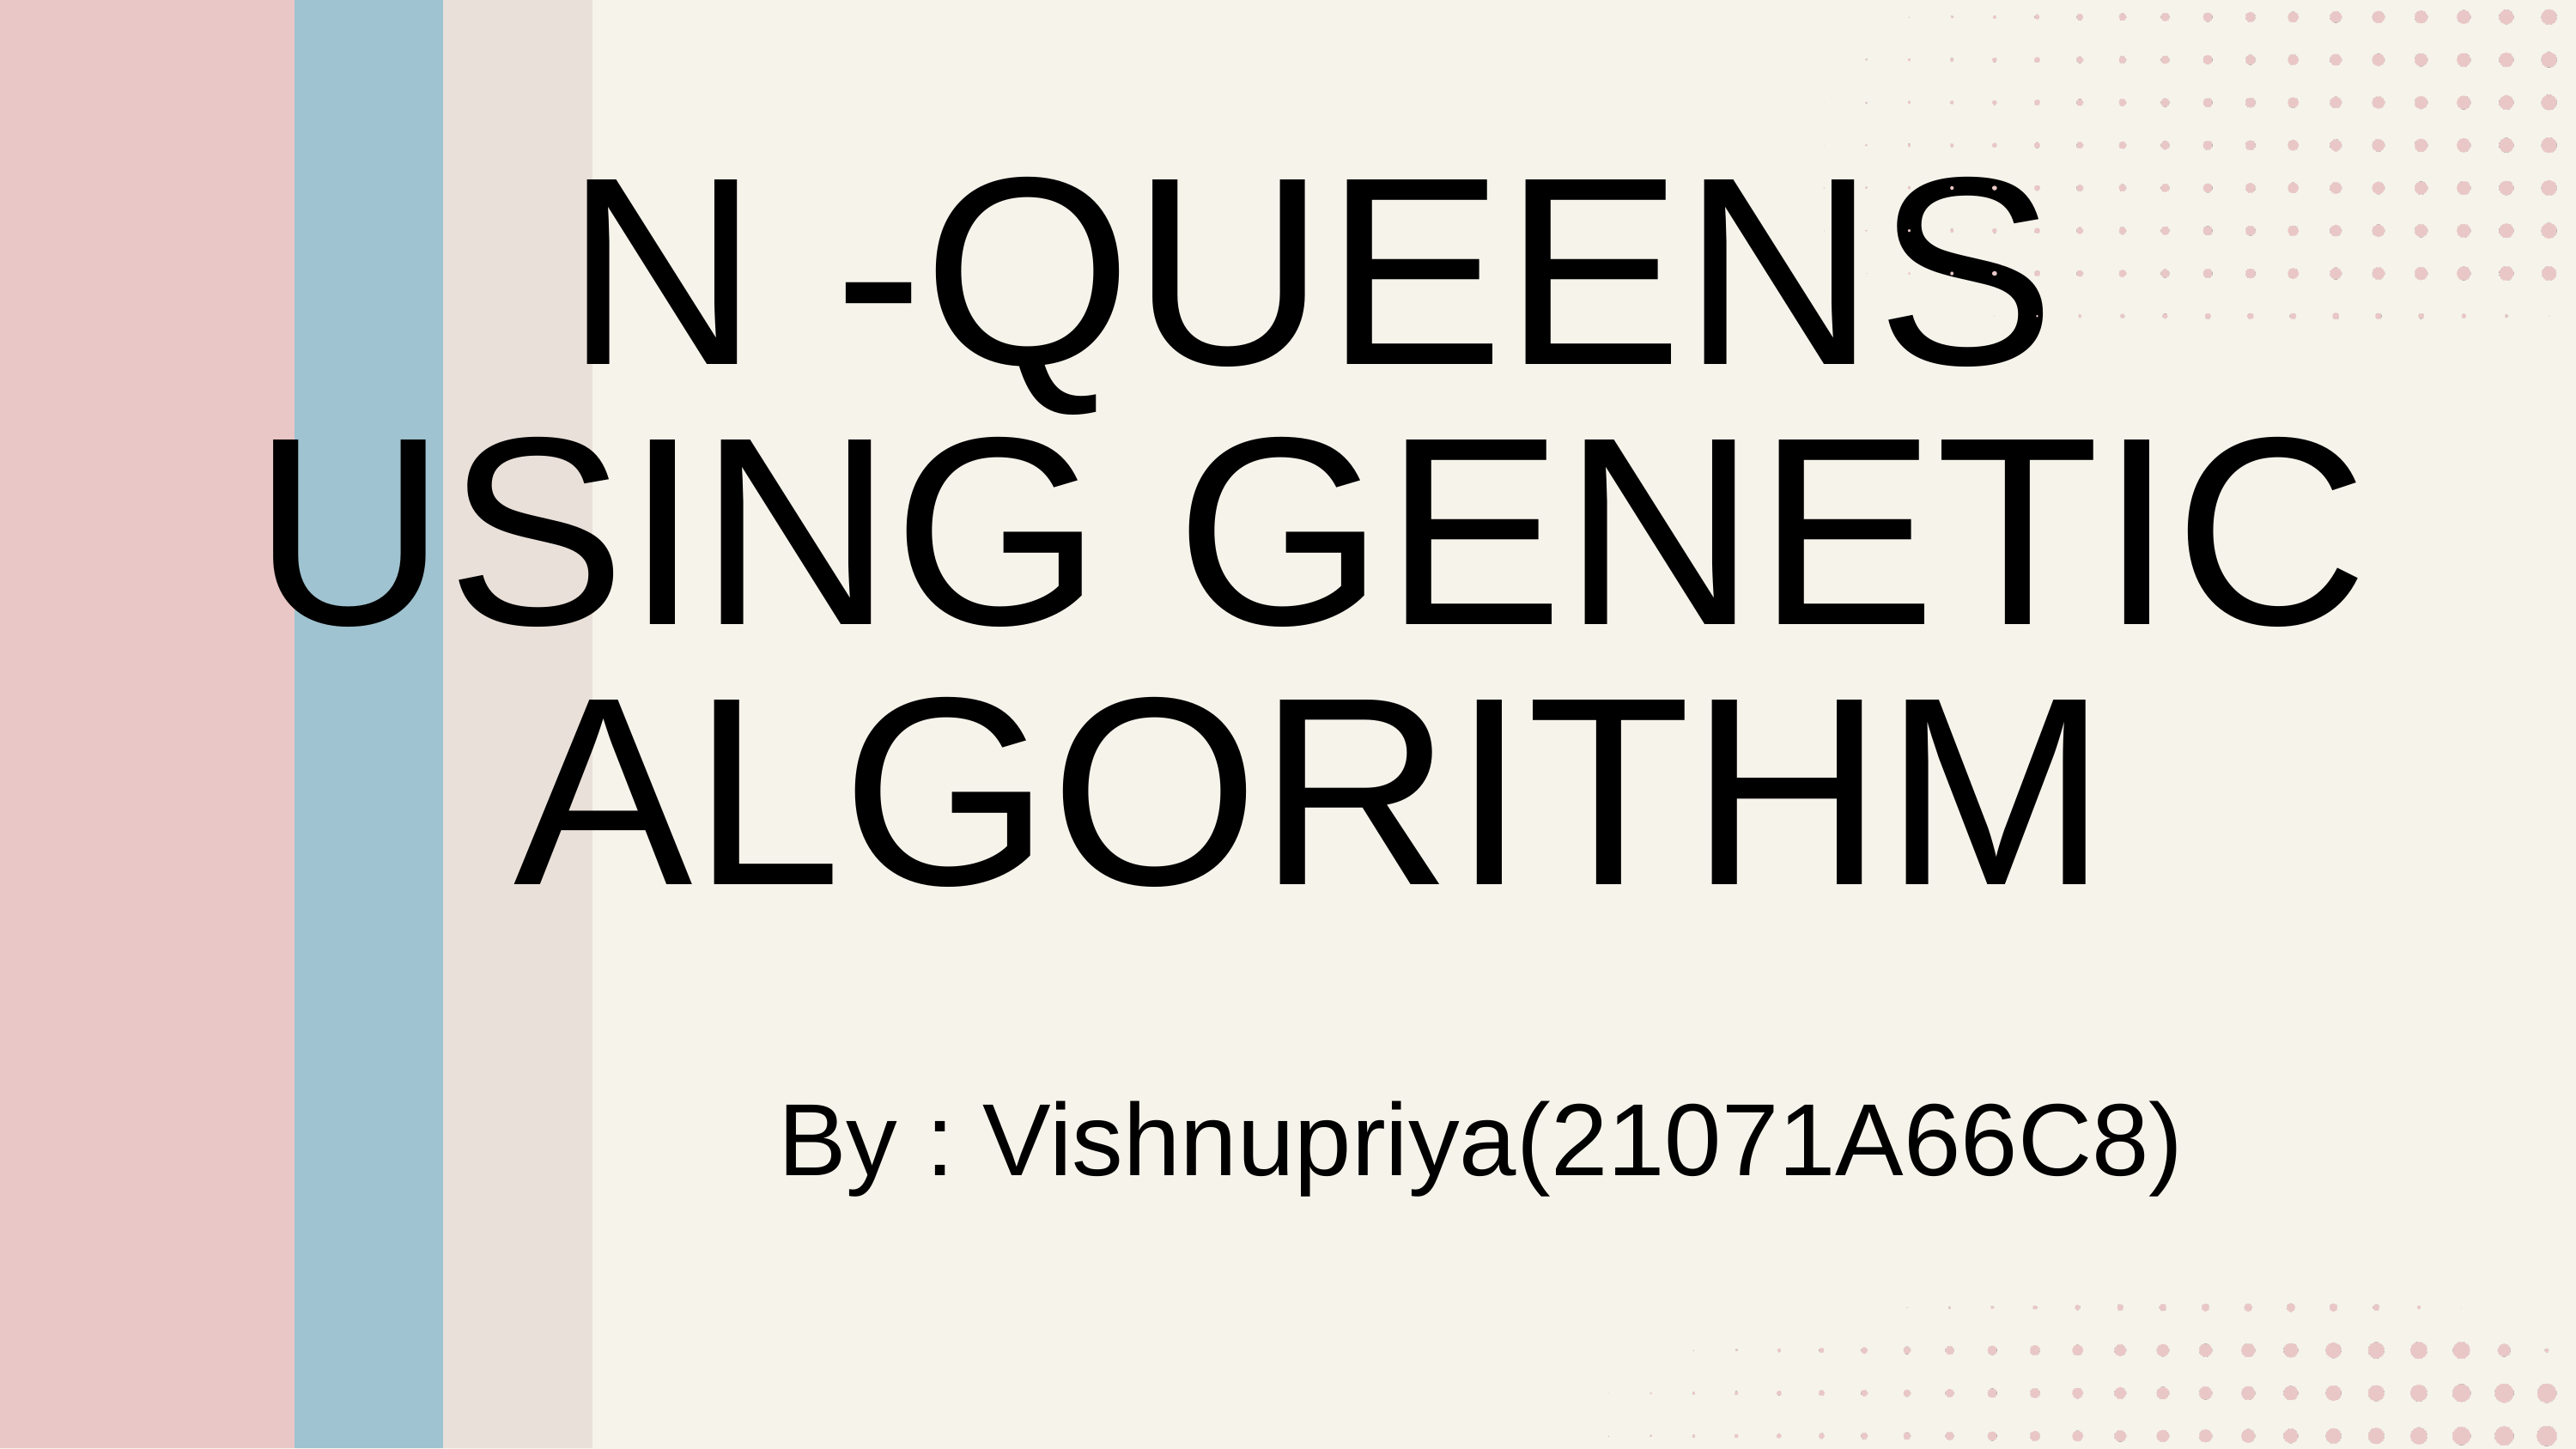

N -QUEENS USING GENETIC ALGORITHM
By : Vishnupriya(21071A66C8)